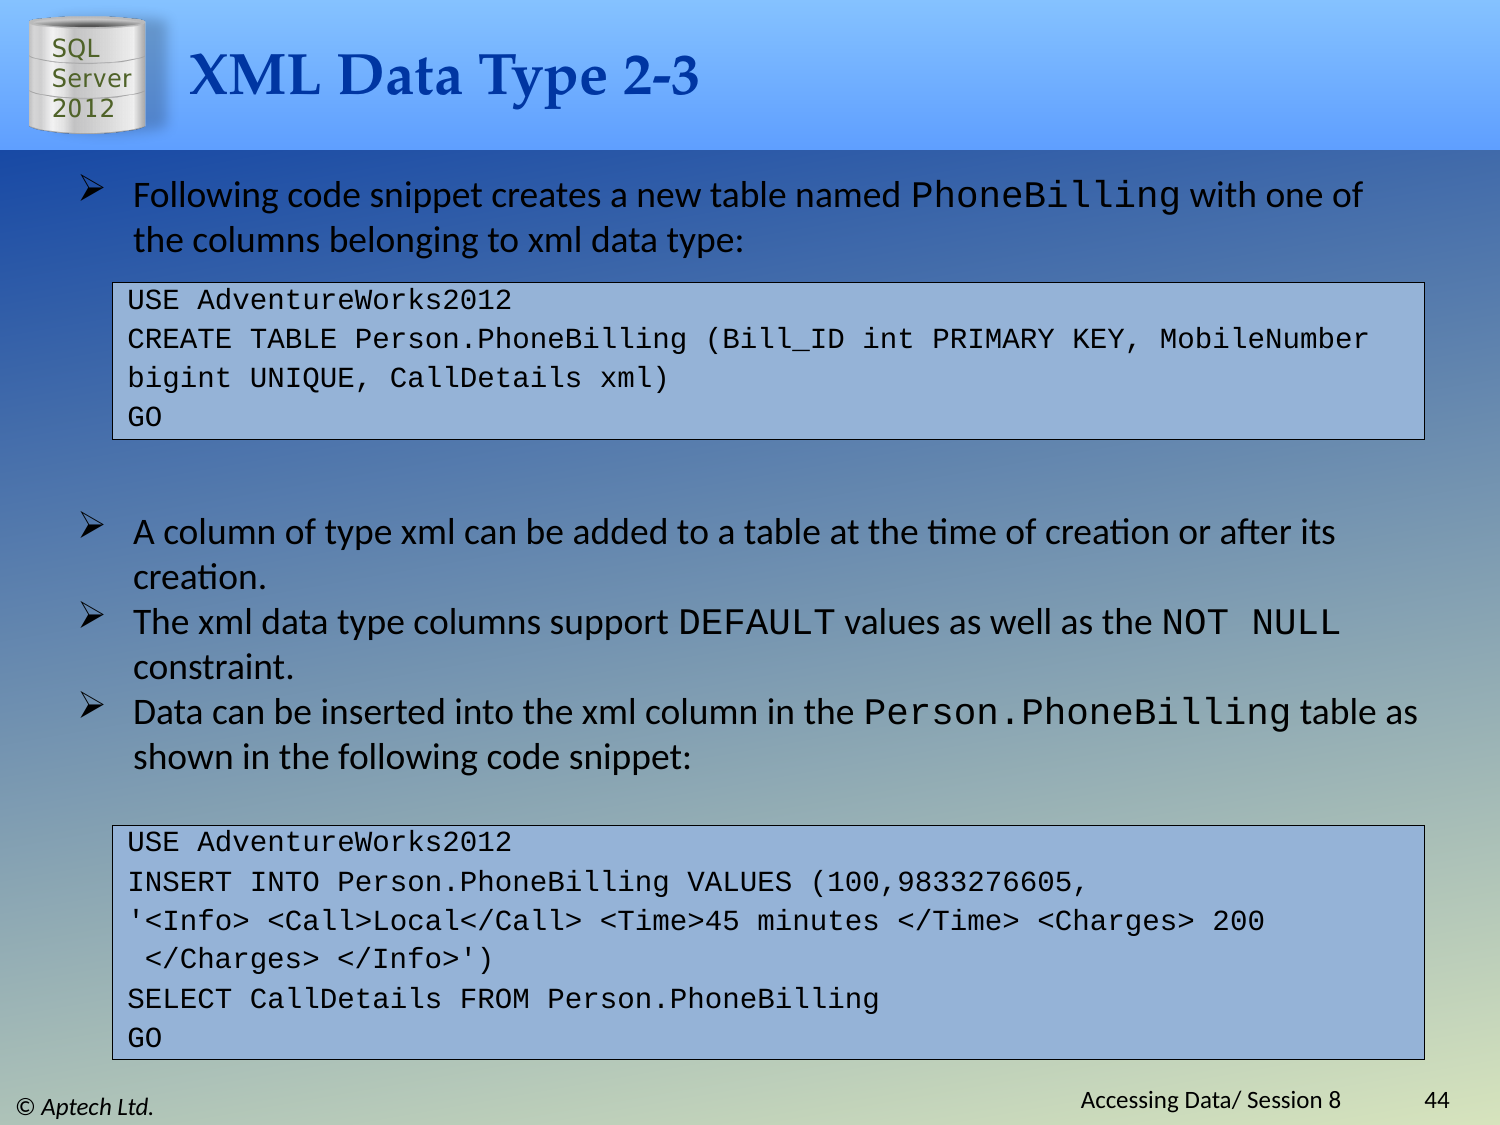

# XML Data Type 2-3
Following code snippet creates a new table named PhoneBilling with one of the columns belonging to xml data type:
USE AdventureWorks2012
CREATE TABLE Person.PhoneBilling (Bill_ID int PRIMARY KEY, MobileNumber
bigint UNIQUE, CallDetails xml)
GO
A column of type xml can be added to a table at the time of creation or after its creation.
The xml data type columns support DEFAULT values as well as the NOT NULL constraint.
Data can be inserted into the xml column in the Person.PhoneBilling table as shown in the following code snippet:
USE AdventureWorks2012
INSERT INTO Person.PhoneBilling VALUES (100,9833276605,
'<Info> <Call>Local</Call> <Time>45 minutes </Time> <Charges> 200
 </Charges> </Info>')
SELECT CallDetails FROM Person.PhoneBilling
GO
Accessing Data/ Session 8
44